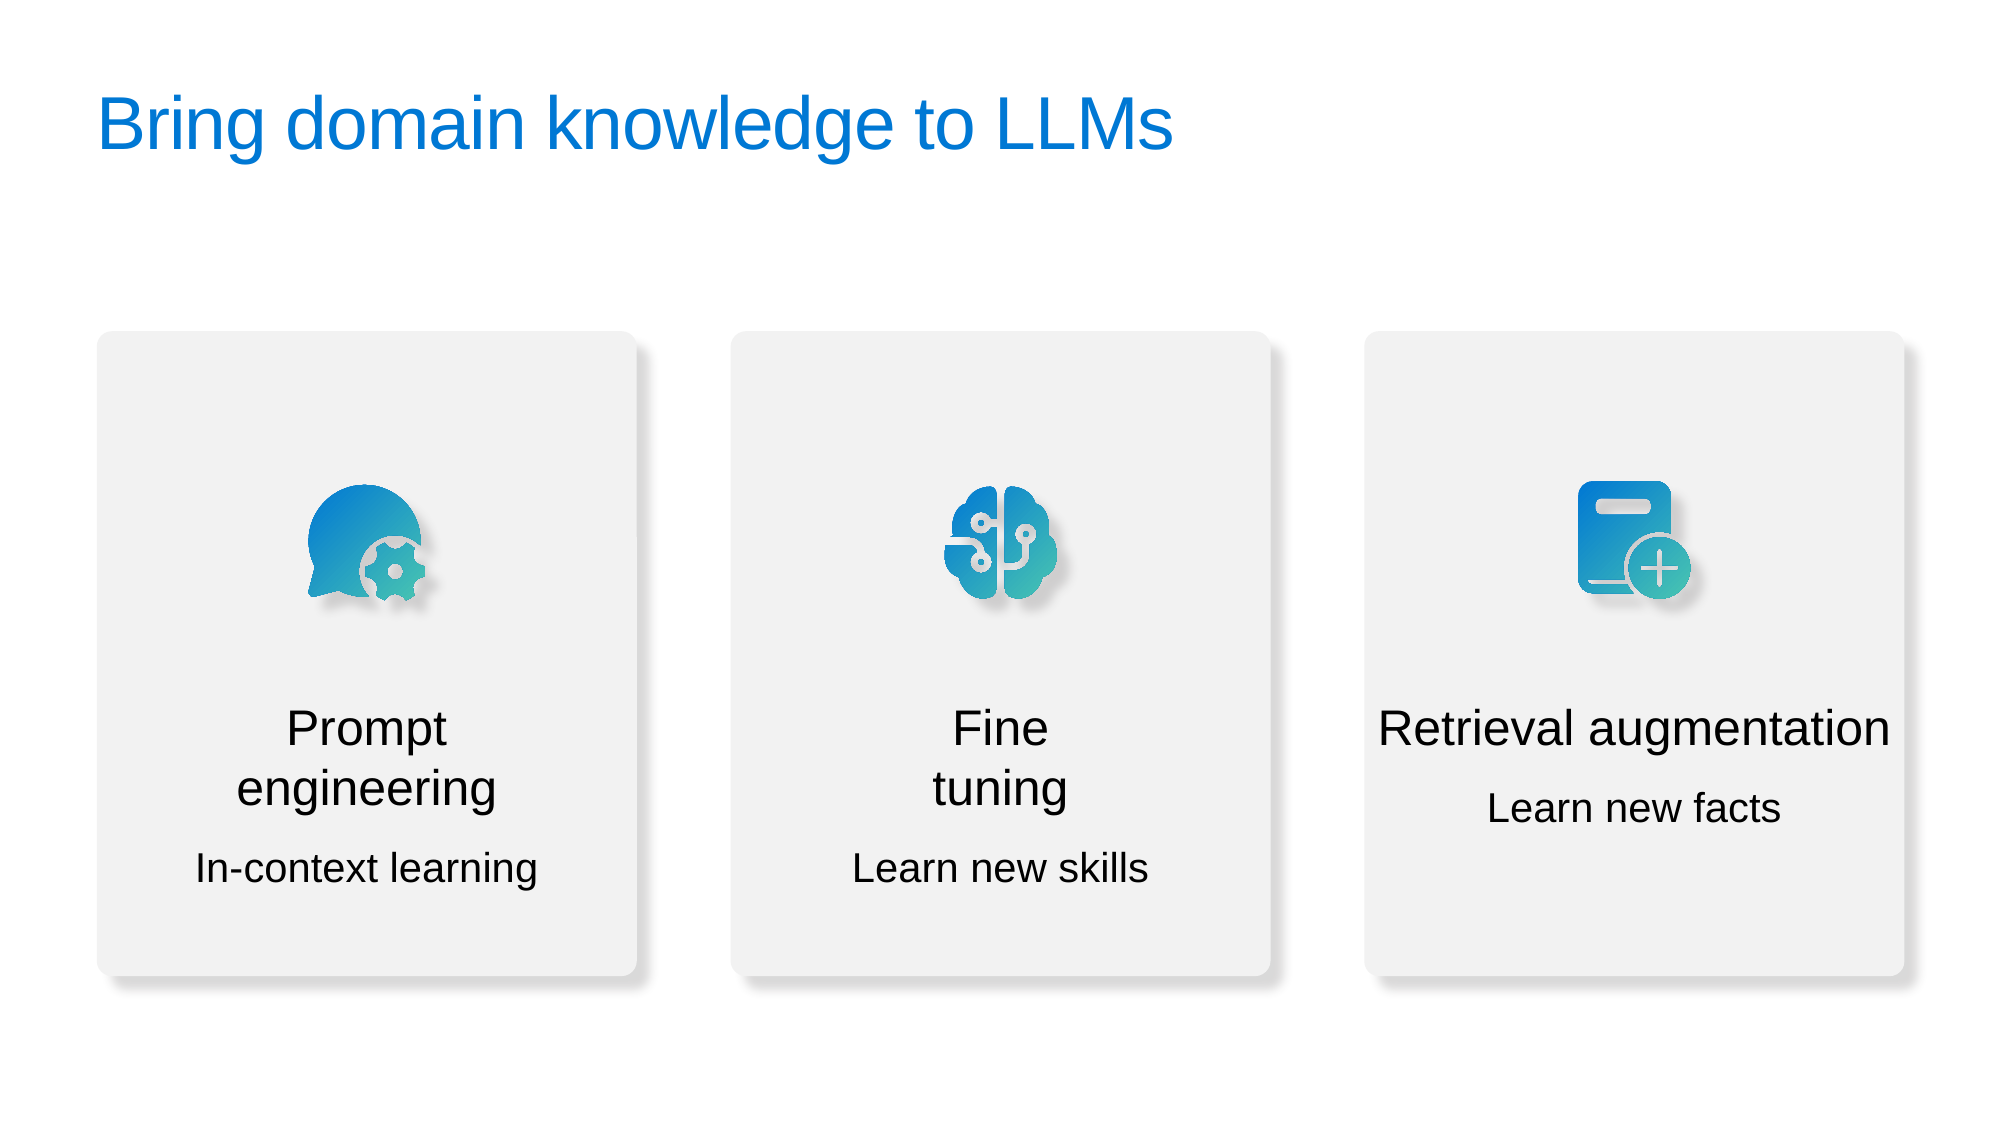

# Bring domain knowledge to LLMs
Prompt
engineering
In-context learning
Fine
tuning
Learn new skills
Retrieval augmentation
Learn new facts